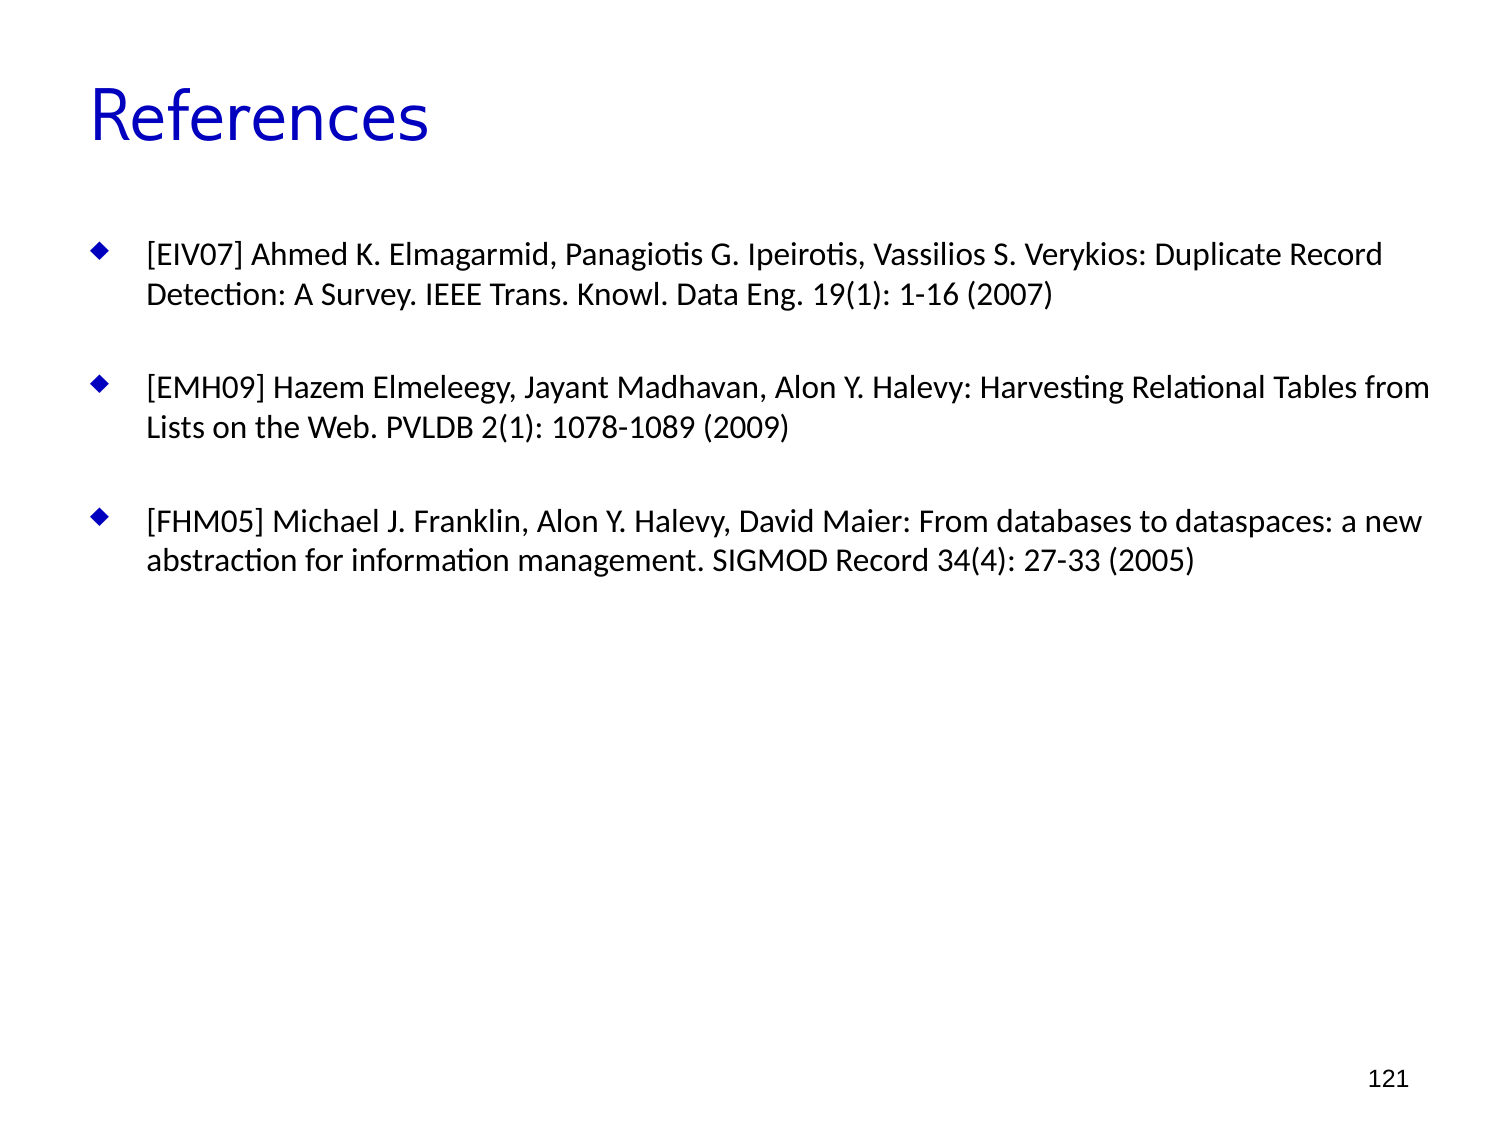

References
[EIV07] Ahmed K. Elmagarmid, Panagiotis G. Ipeirotis, Vassilios S. Verykios: Duplicate Record Detection: A Survey. IEEE Trans. Knowl. Data Eng. 19(1): 1-16 (2007)

[EMH09] Hazem Elmeleegy, Jayant Madhavan, Alon Y. Halevy: Harvesting Relational Tables from Lists on the Web. PVLDB 2(1): 1078-1089 (2009)

[FHM05] Michael J. Franklin, Alon Y. Halevy, David Maier: From databases to dataspaces: a new abstraction for information management. SIGMOD Record 34(4): 27-33 (2005)
121